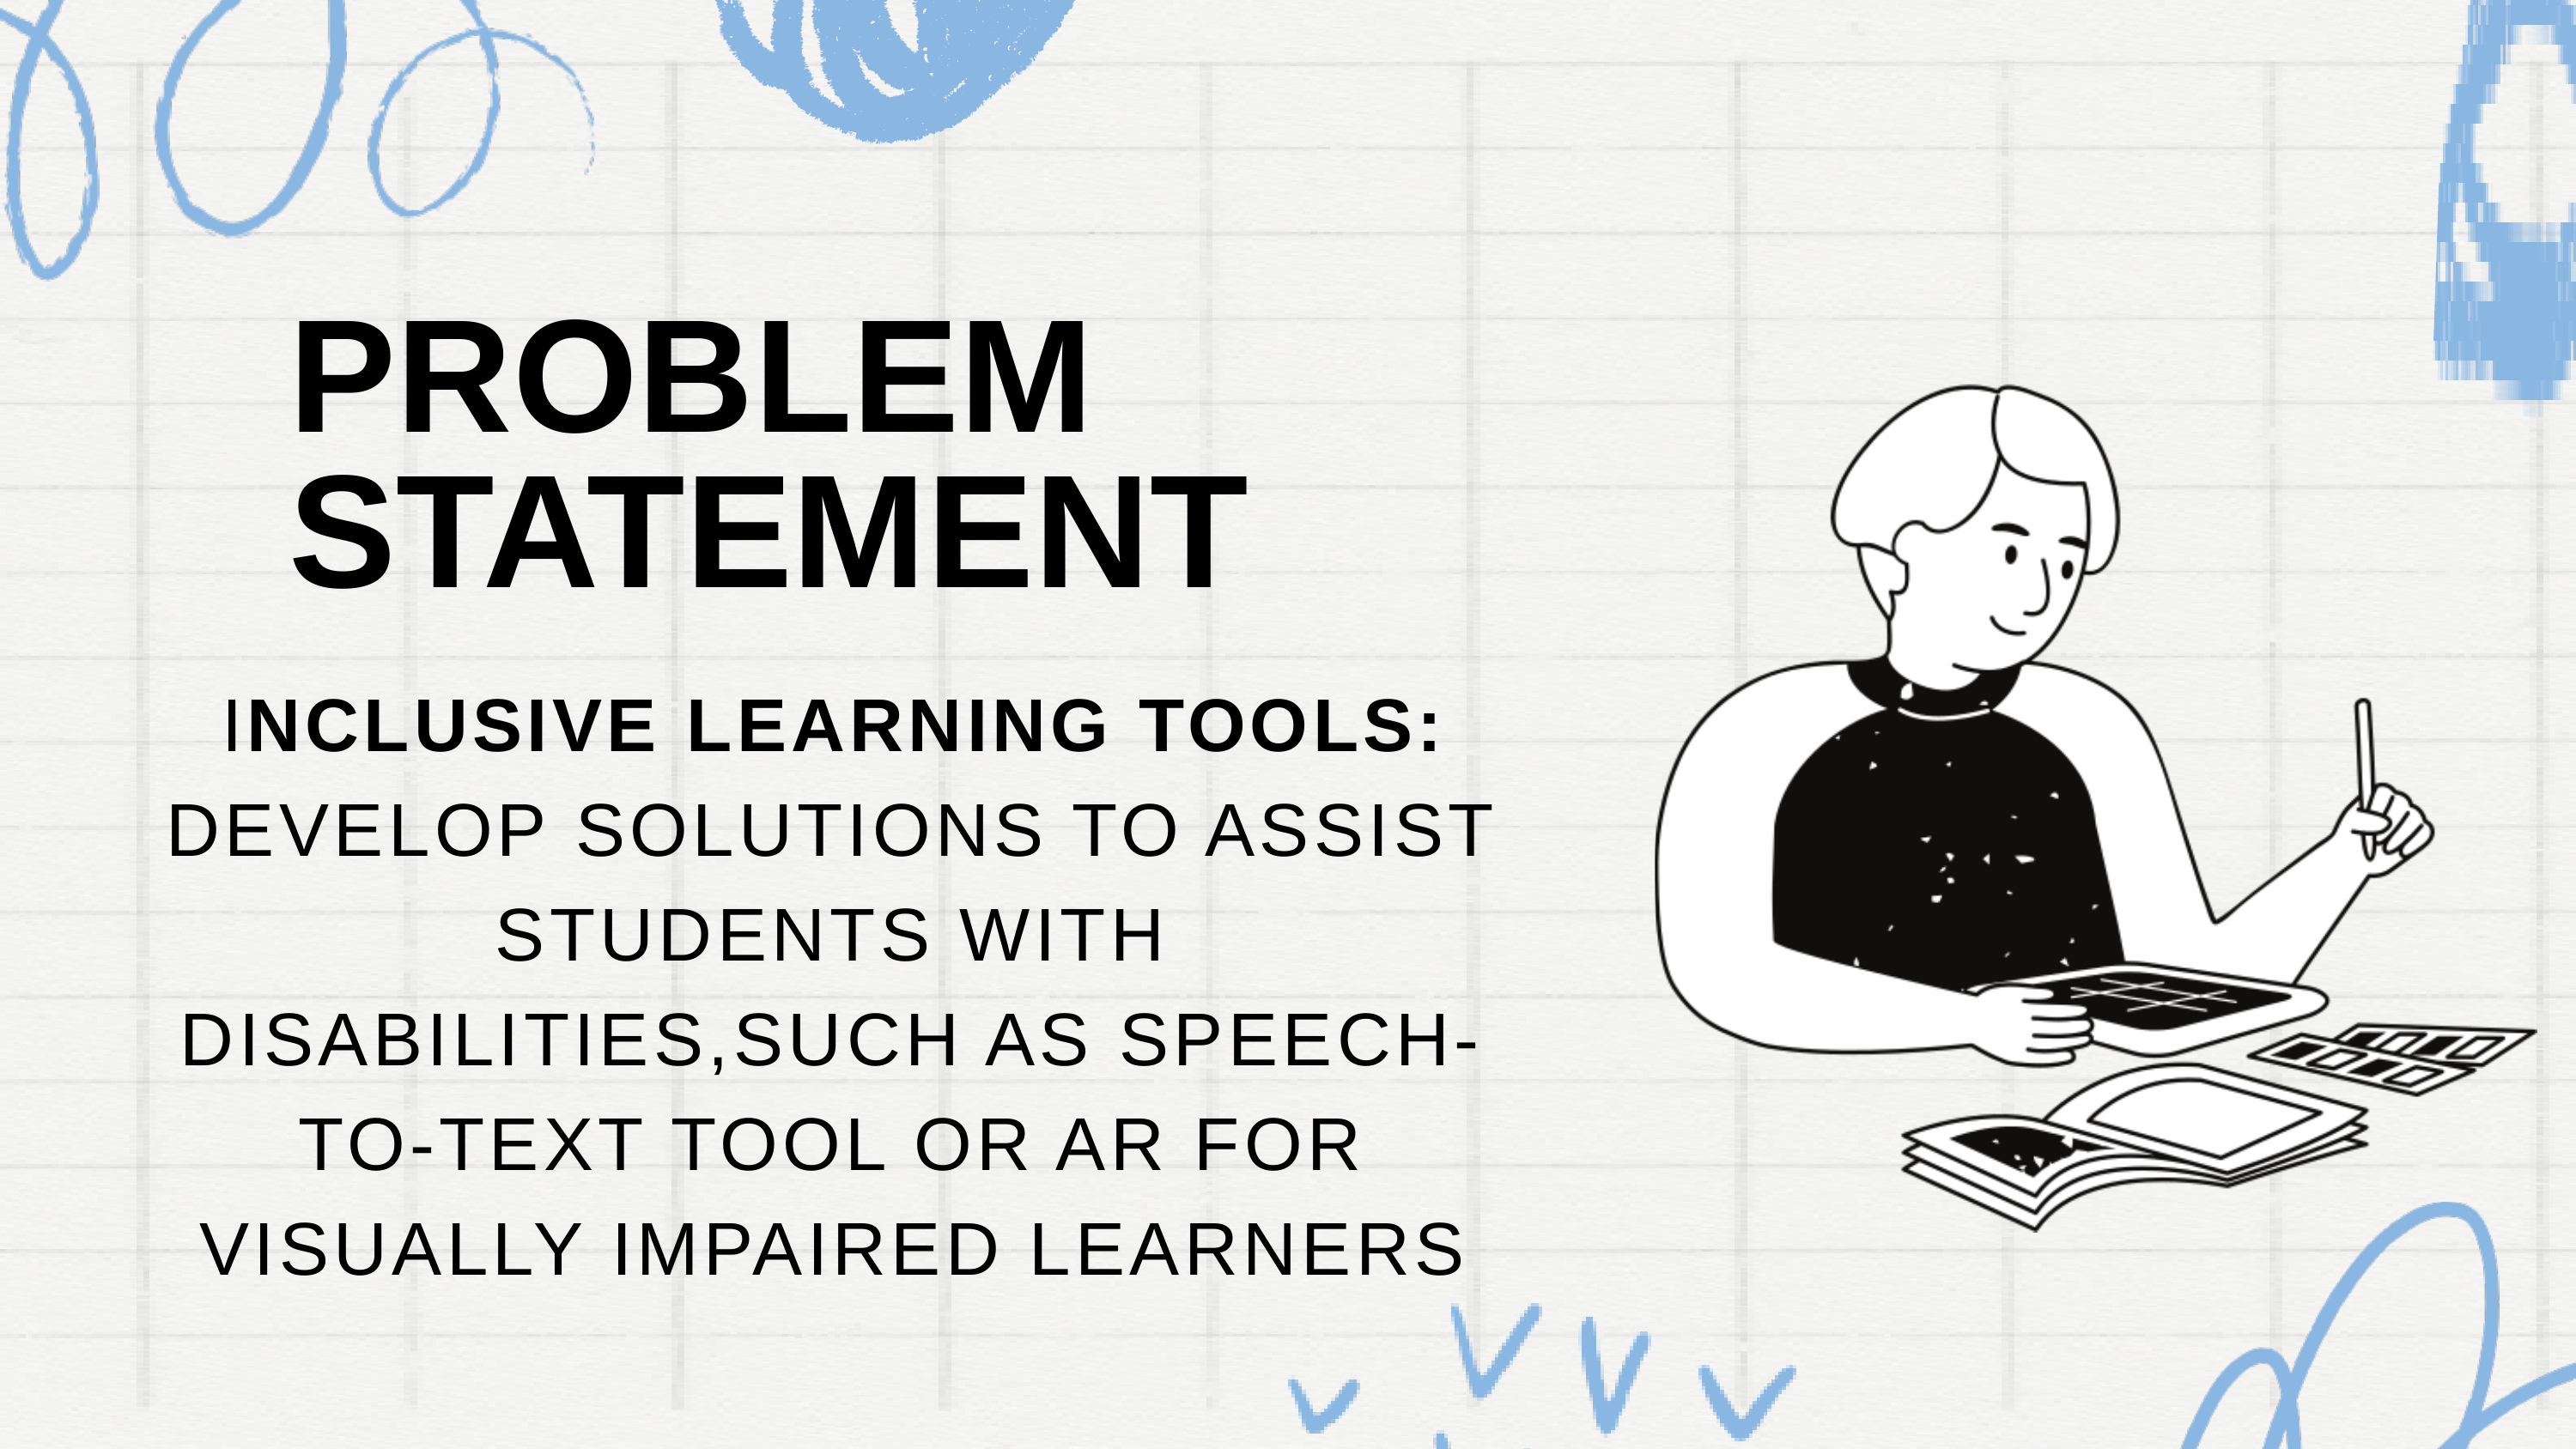

PROBLEM STATEMENT

INCLUSIVE LEARNING TOOLS:
DEVELOP SOLUTIONS TO ASSIST STUDENTS WITH DISABILITIES,SUCH AS SPEECH-TO-TEXT TOOL OR AR FOR VISUALLY IMPAIRED LEARNERS